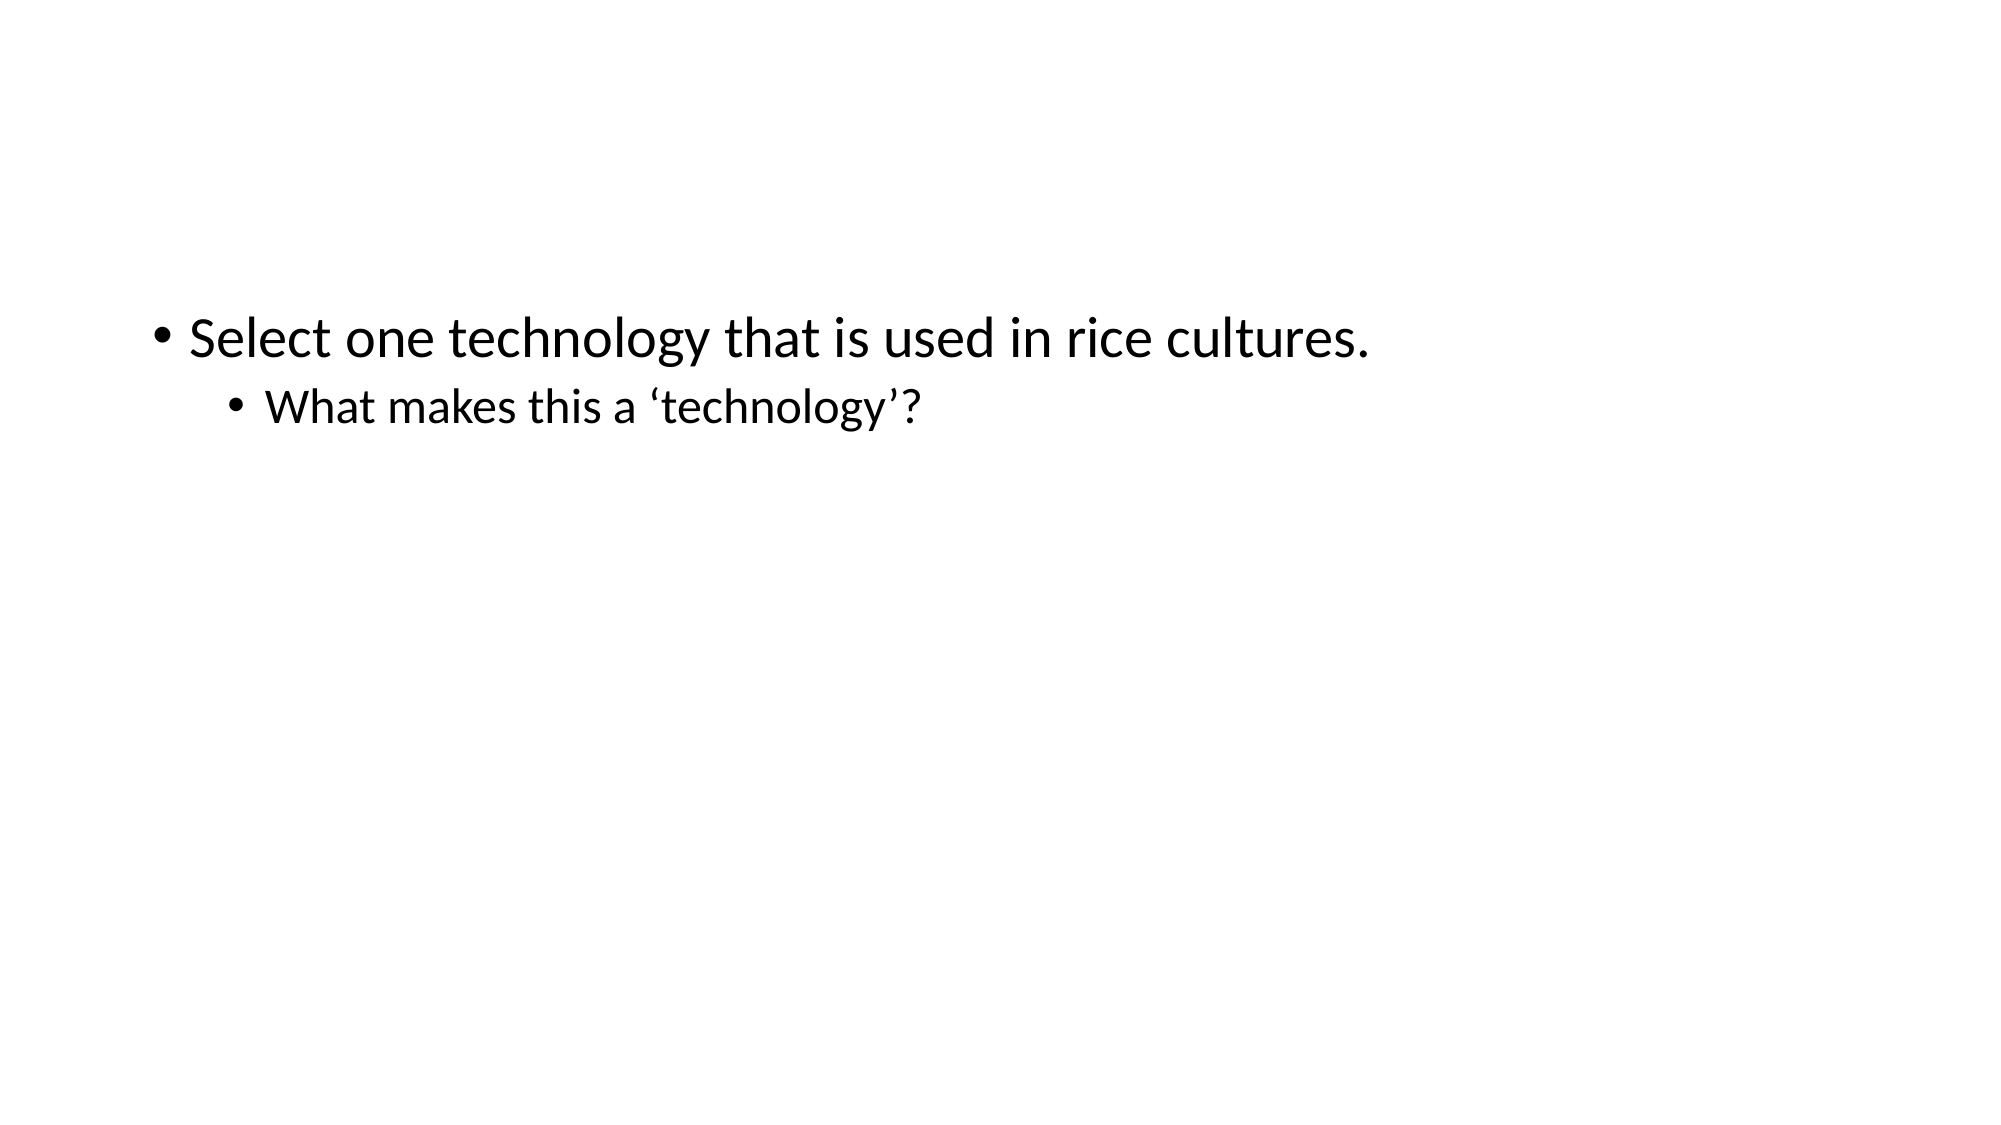

#
Select one technology that is used in rice cultures.
What makes this a ‘technology’?